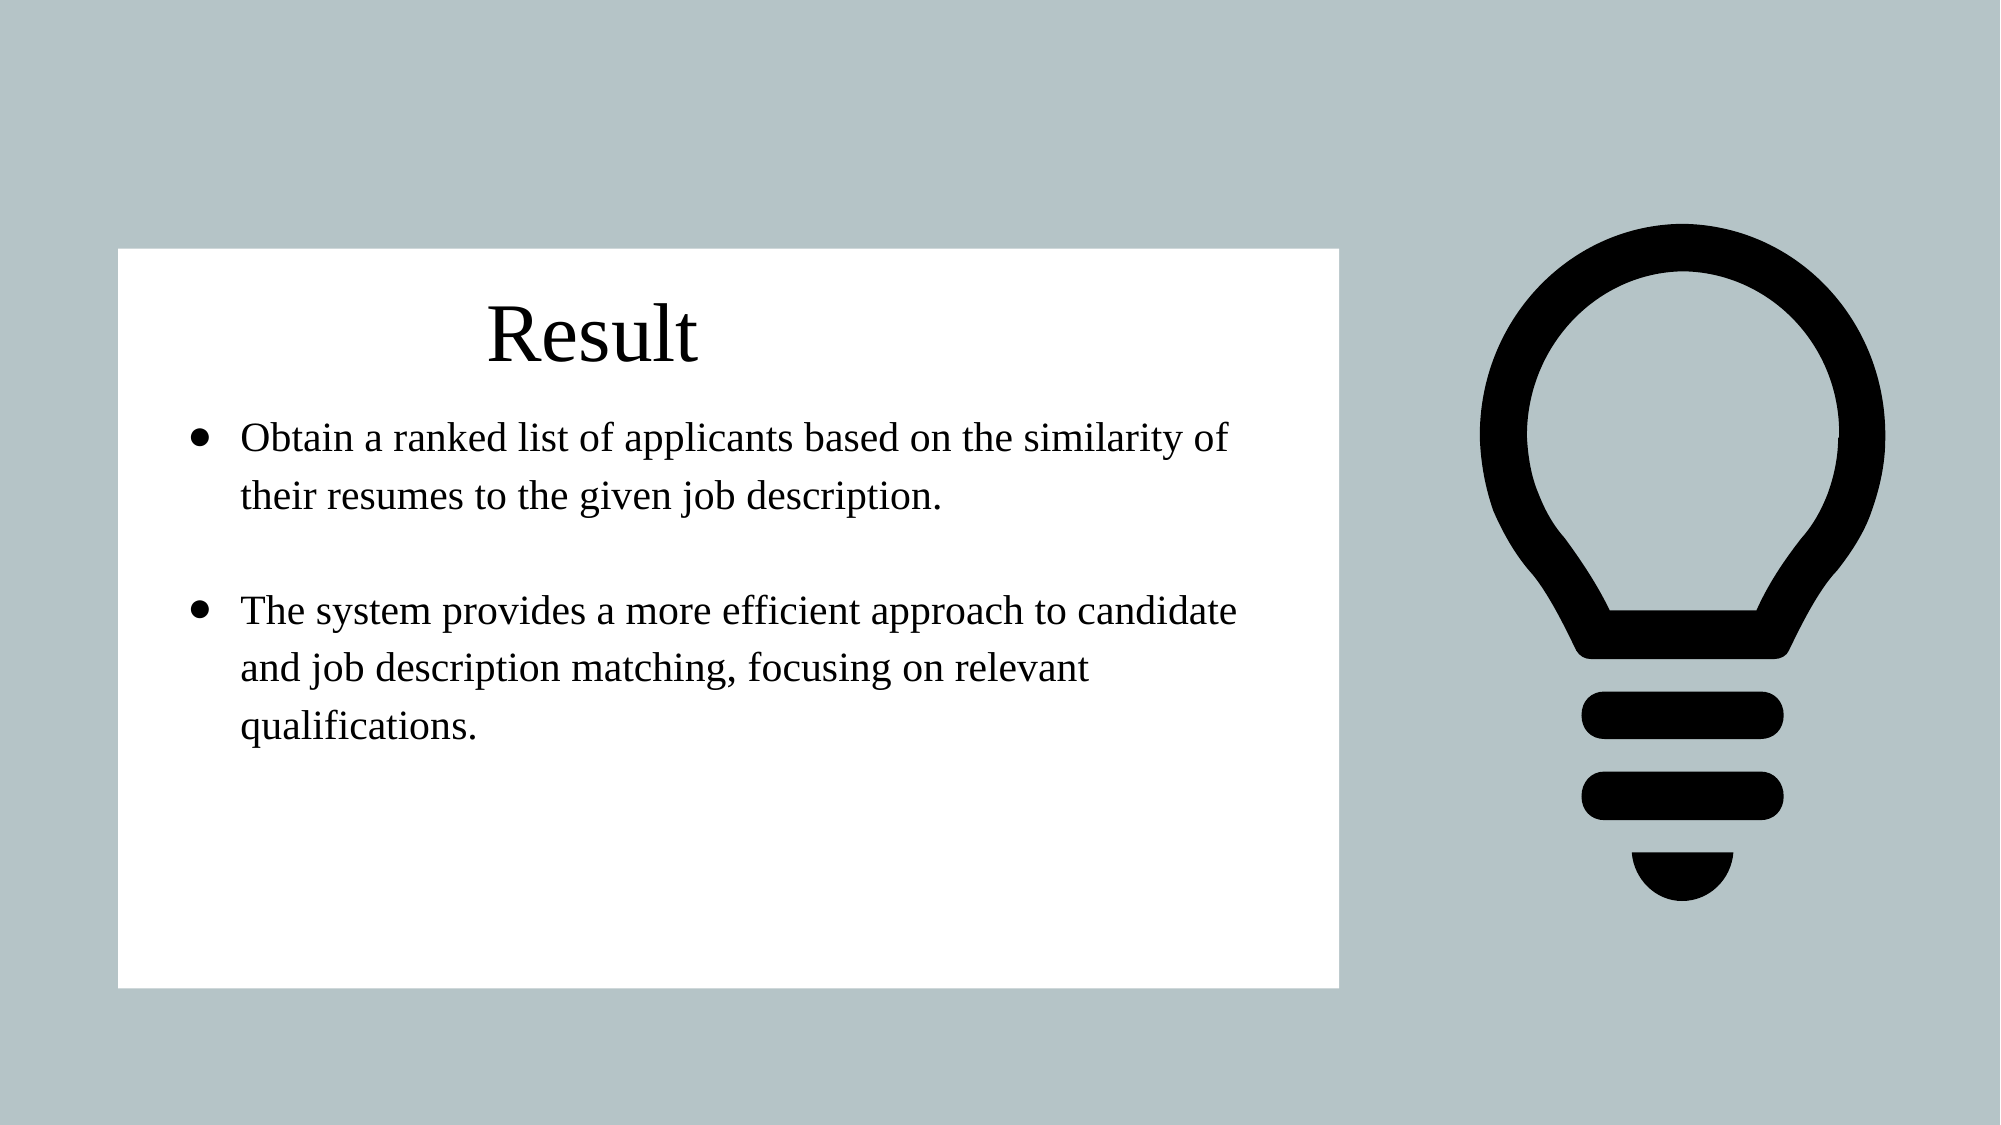

# Result
Obtain a ranked list of applicants based on the similarity of their resumes to the given job description.

The system provides a more efficient approach to candidate and job description matching, focusing on relevant qualifications.